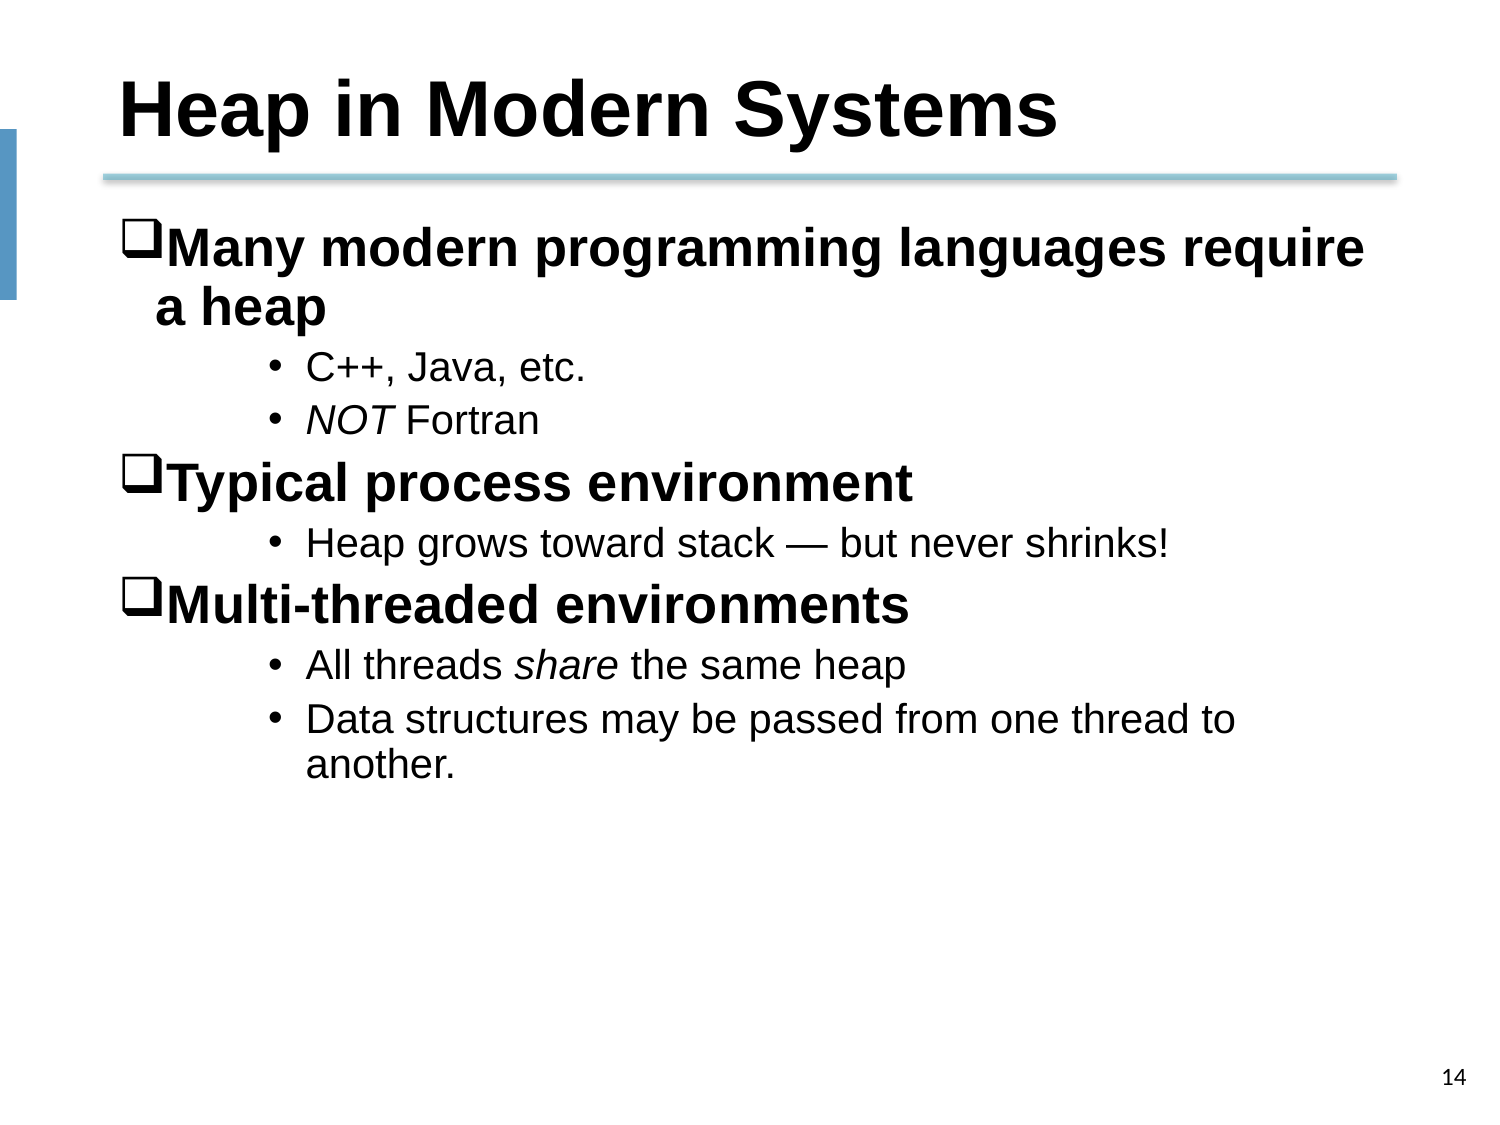

# Heap in Modern Systems
Many modern programming languages require a heap
C++, Java, etc.
NOT Fortran
Typical process environment
Heap grows toward stack — but never shrinks!
Multi-threaded environments
All threads share the same heap
Data structures may be passed from one thread to another.

14